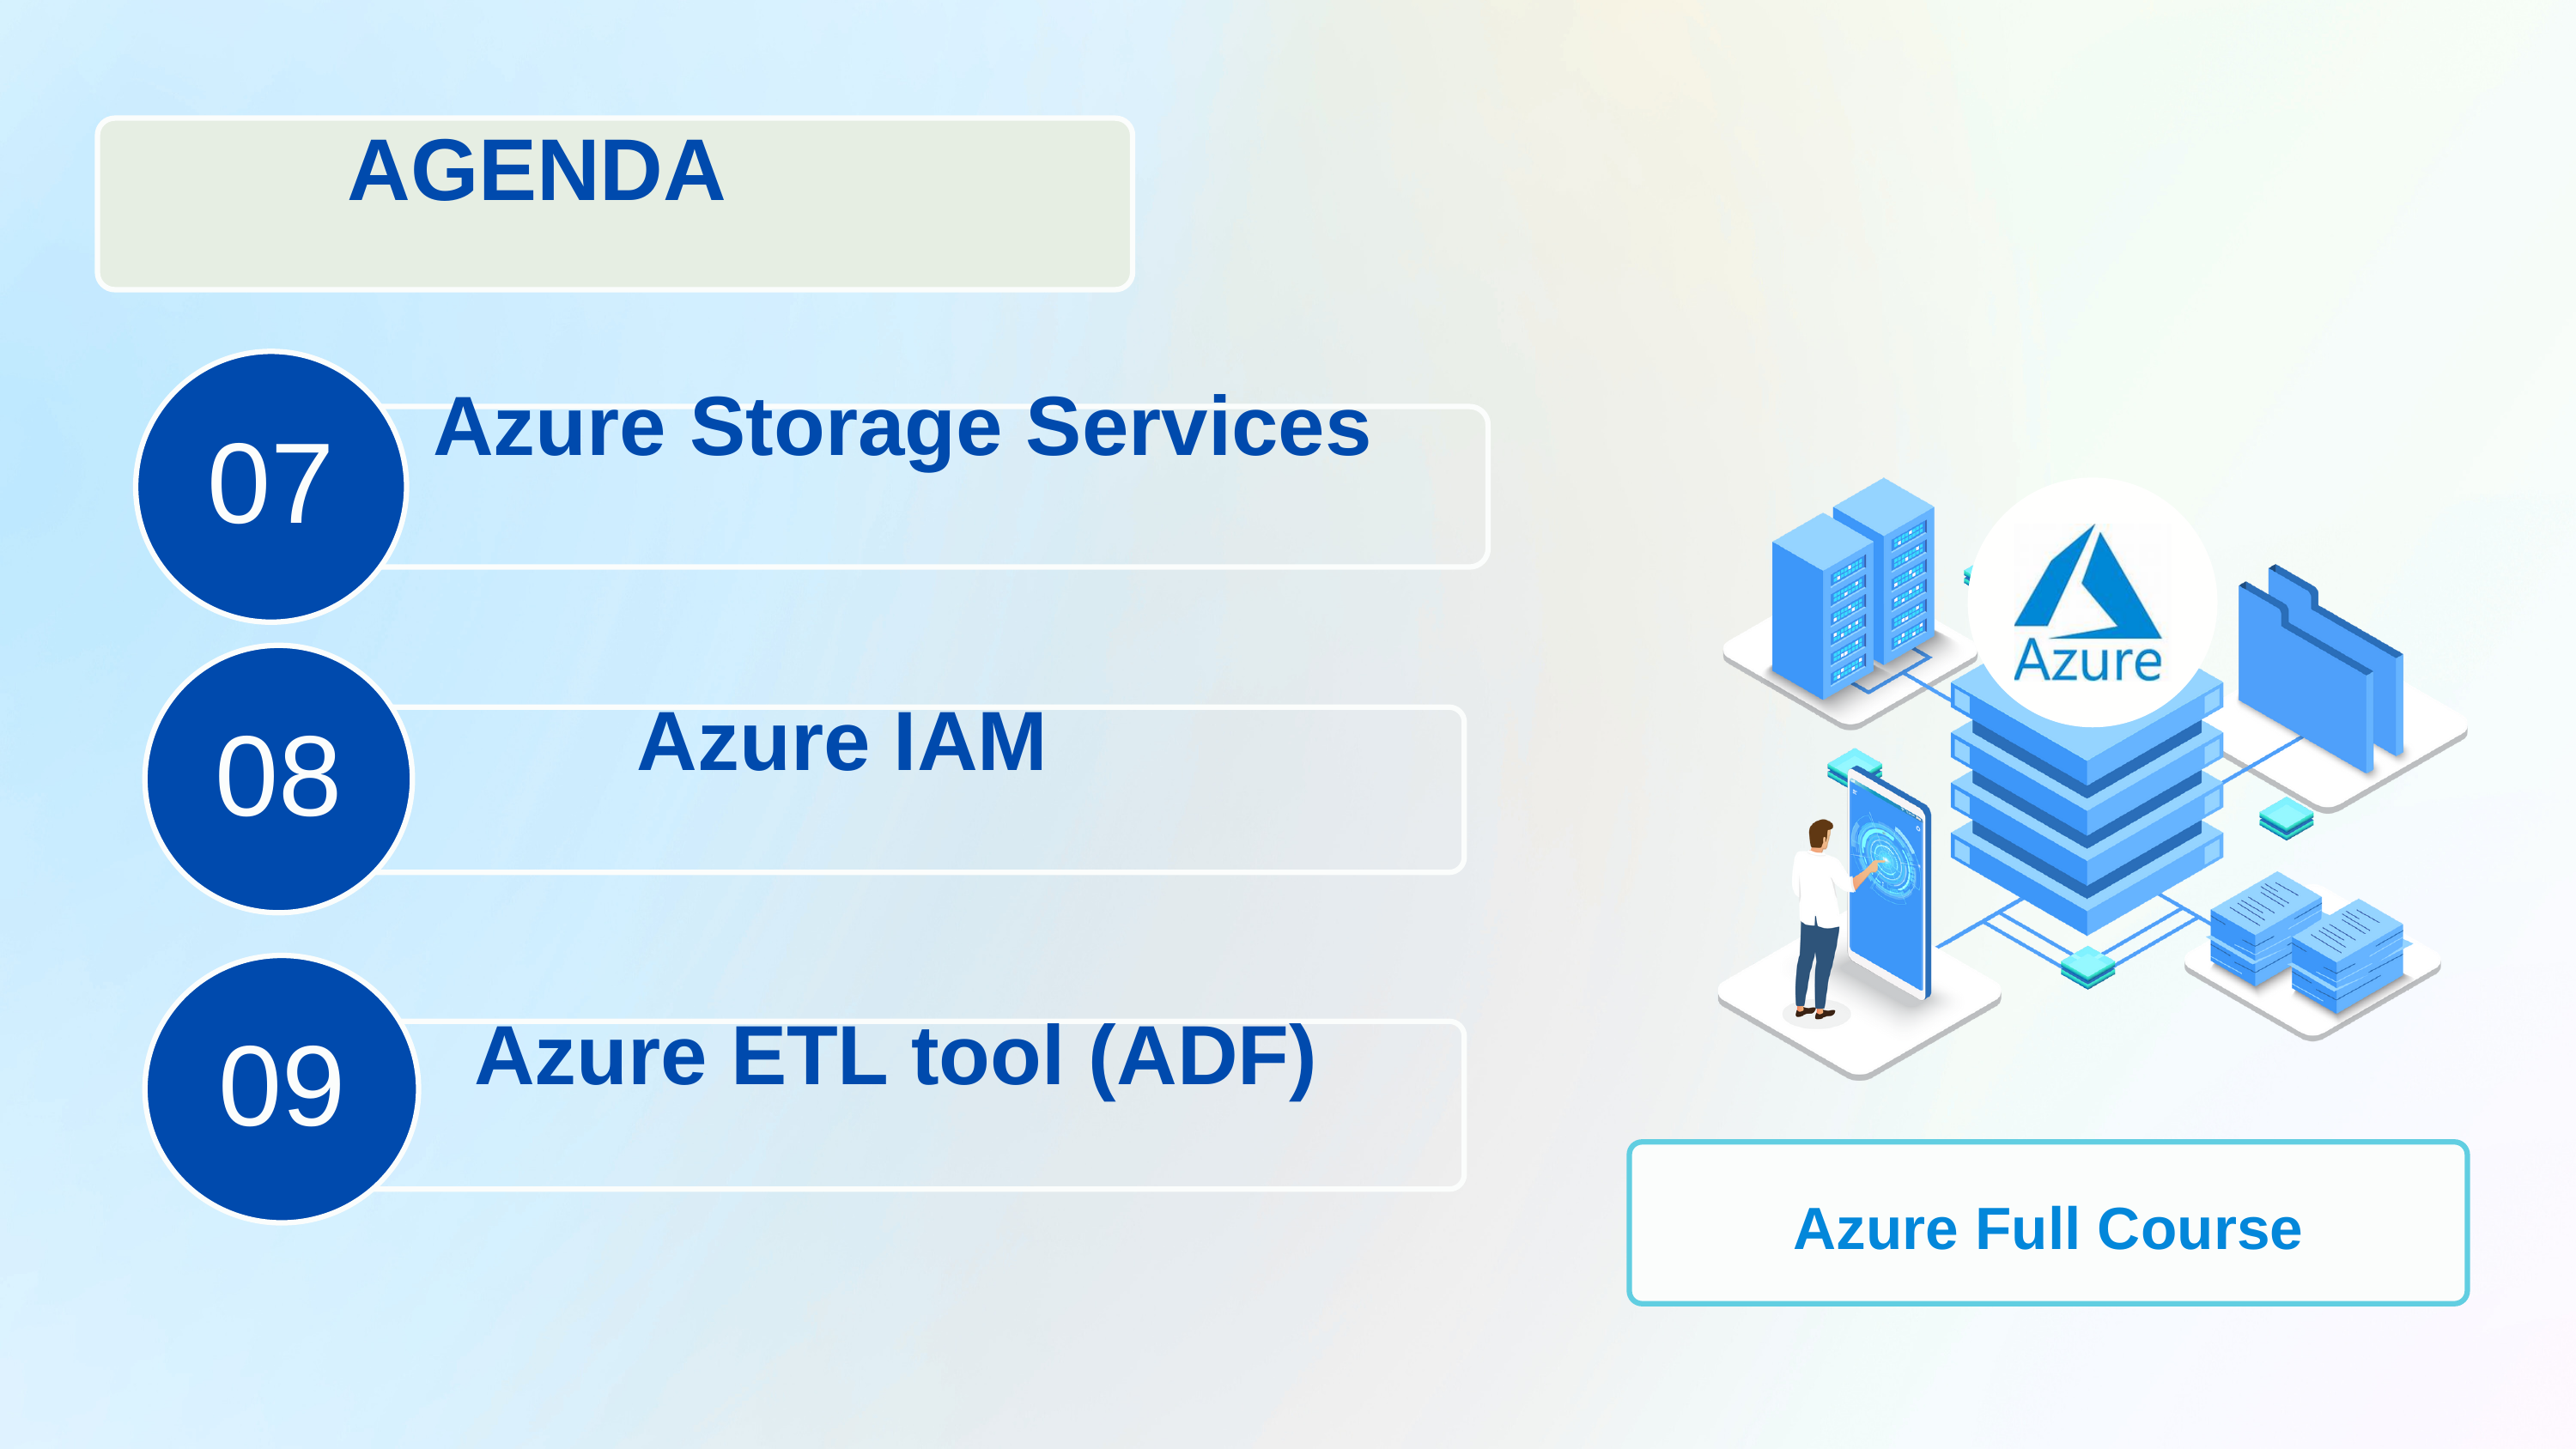

AGENDA

07

  Azure Storage Services

08

Azure IAM

09

      Azure ETL tool (ADF)

Azure Full Course